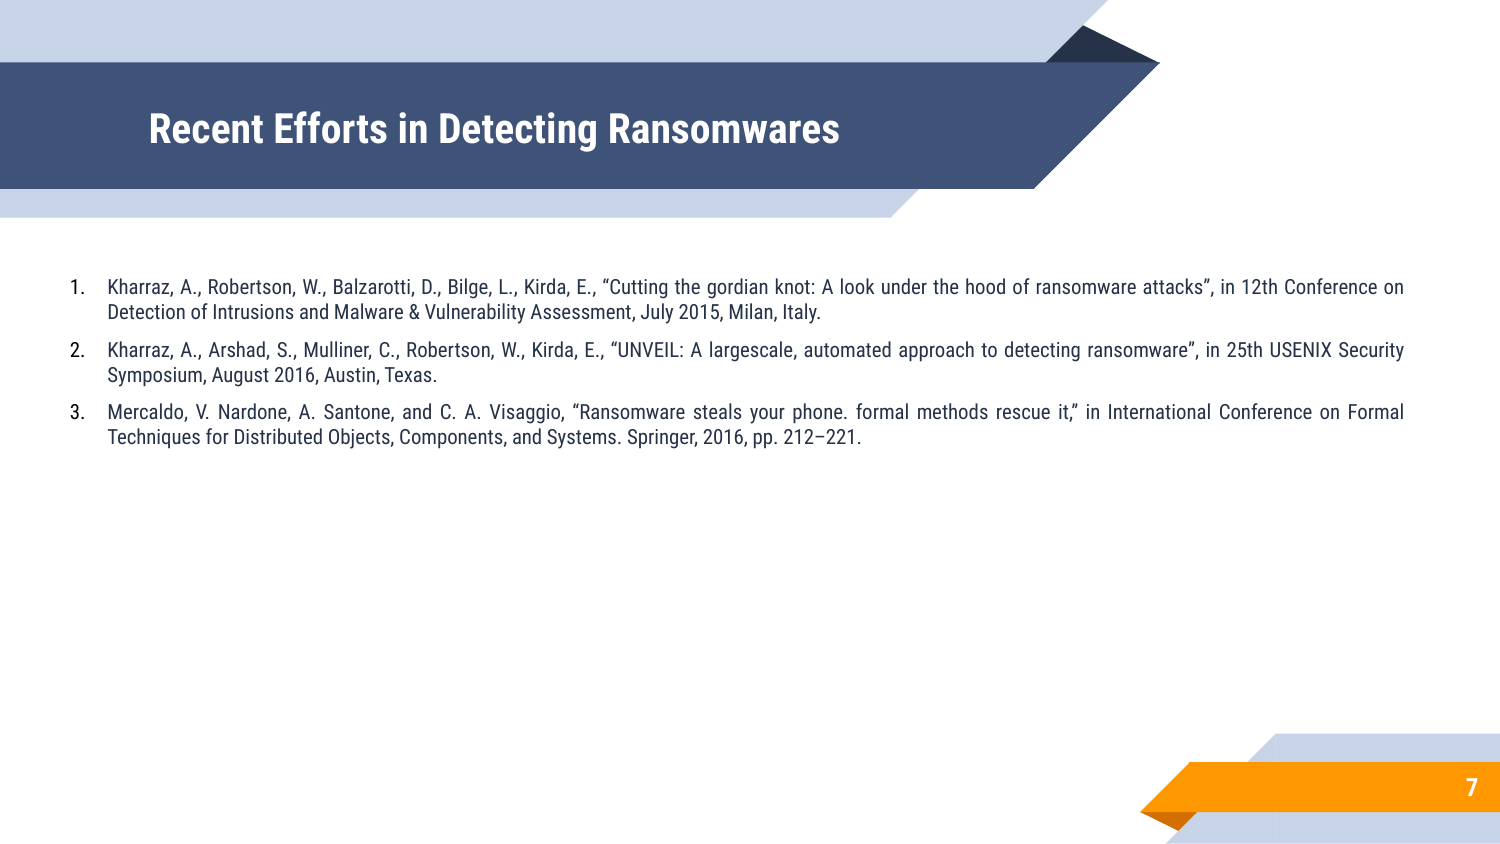

# Recent Efforts in Detecting Ransomwares
Kharraz, A., Robertson, W., Balzarotti, D., Bilge, L., Kirda, E., “Cutting the gordian knot: A look under the hood of ransomware attacks”, in 12th Conference on Detection of Intrusions and Malware & Vulnerability Assessment, July 2015, Milan, Italy.

Kharraz, A., Arshad, S., Mulliner, C., Robertson, W., Kirda, E., “UNVEIL: A largescale, automated approach to detecting ransomware”, in 25th USENIX Security Symposium, August 2016, Austin, Texas.

Mercaldo, V. Nardone, A. Santone, and C. A. Visaggio, “Ransomware steals your phone. formal methods rescue it,” in International Conference on Formal Techniques for Distributed Objects, Components, and Systems. Springer, 2016, pp. 212–221.
7